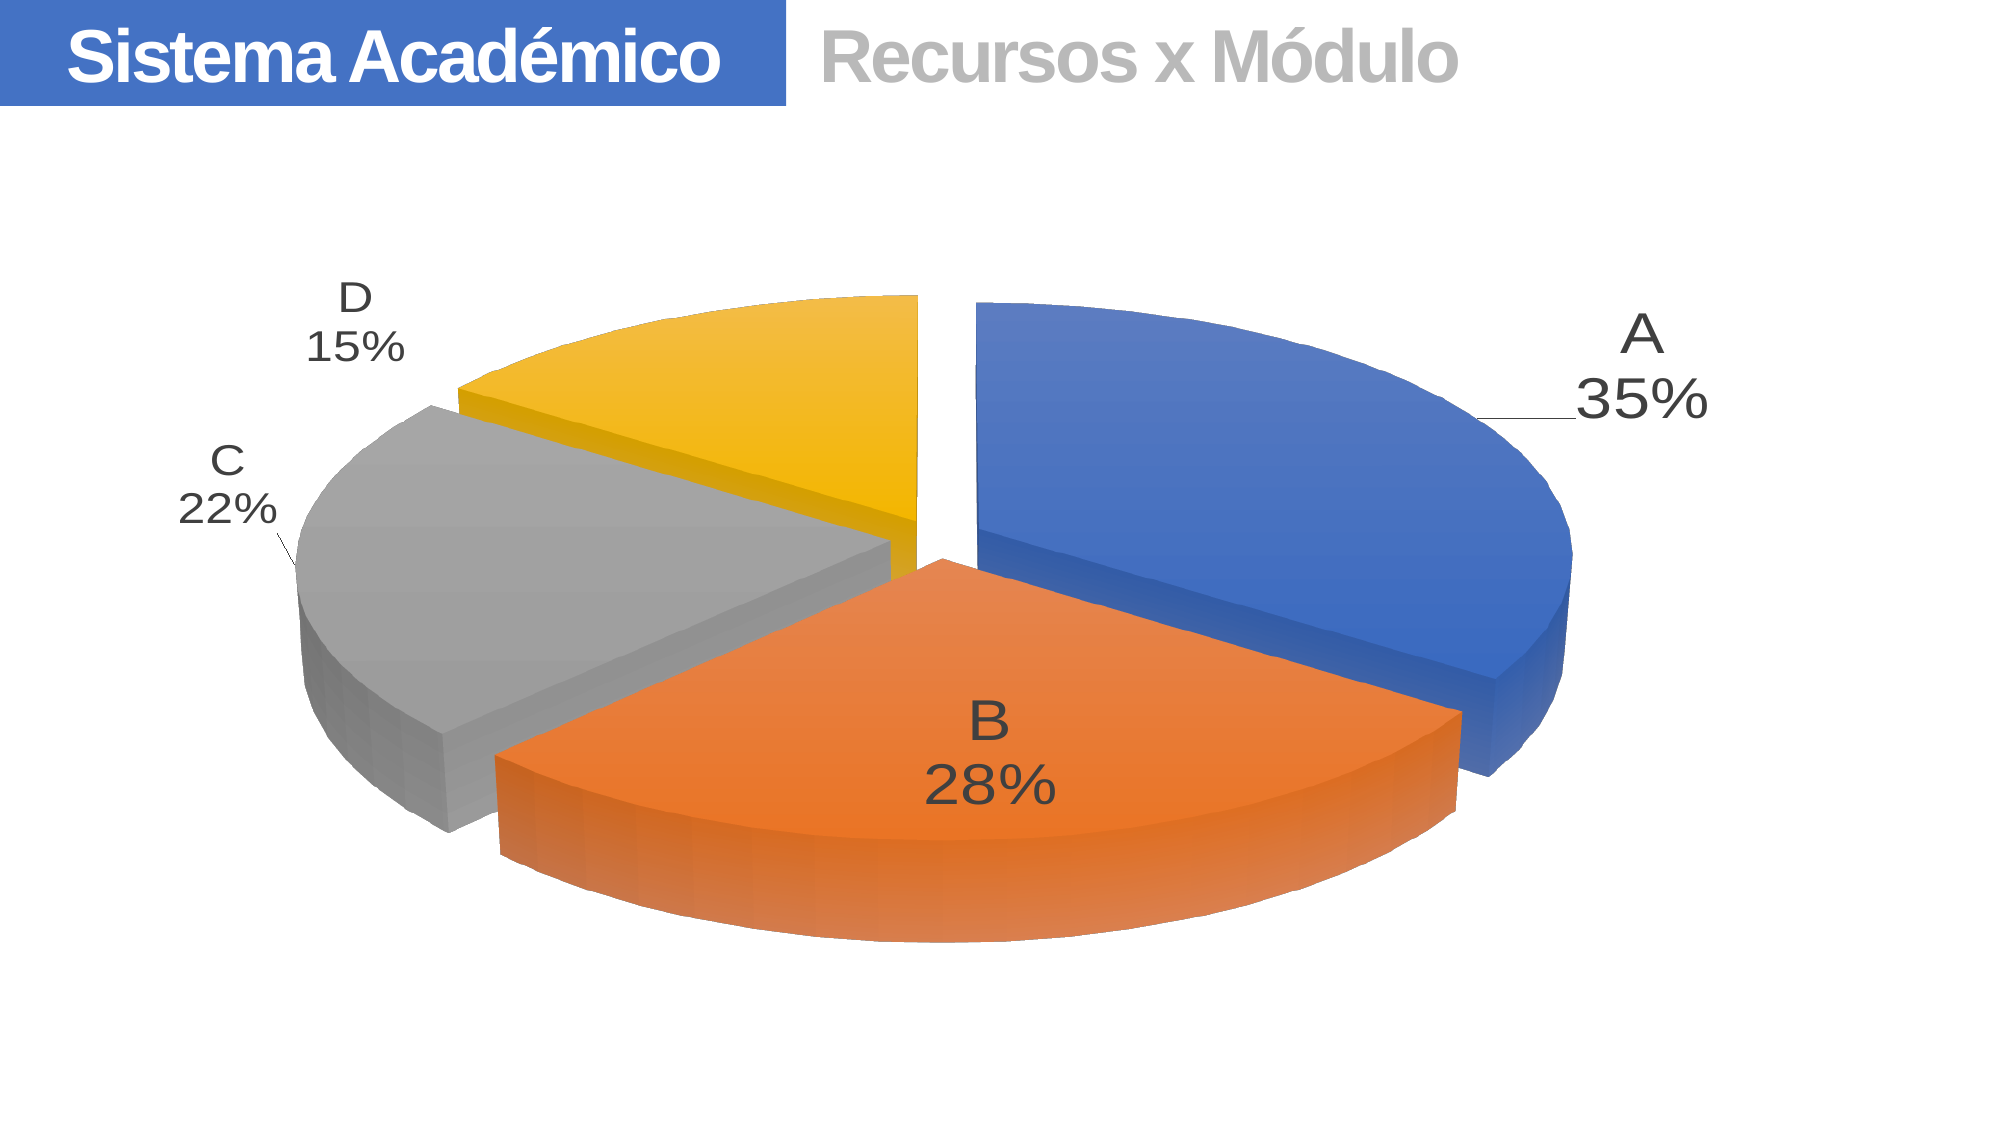

Recursos x Módulo
Sistema Académico

[unsupported chart]

[unsupported chart]